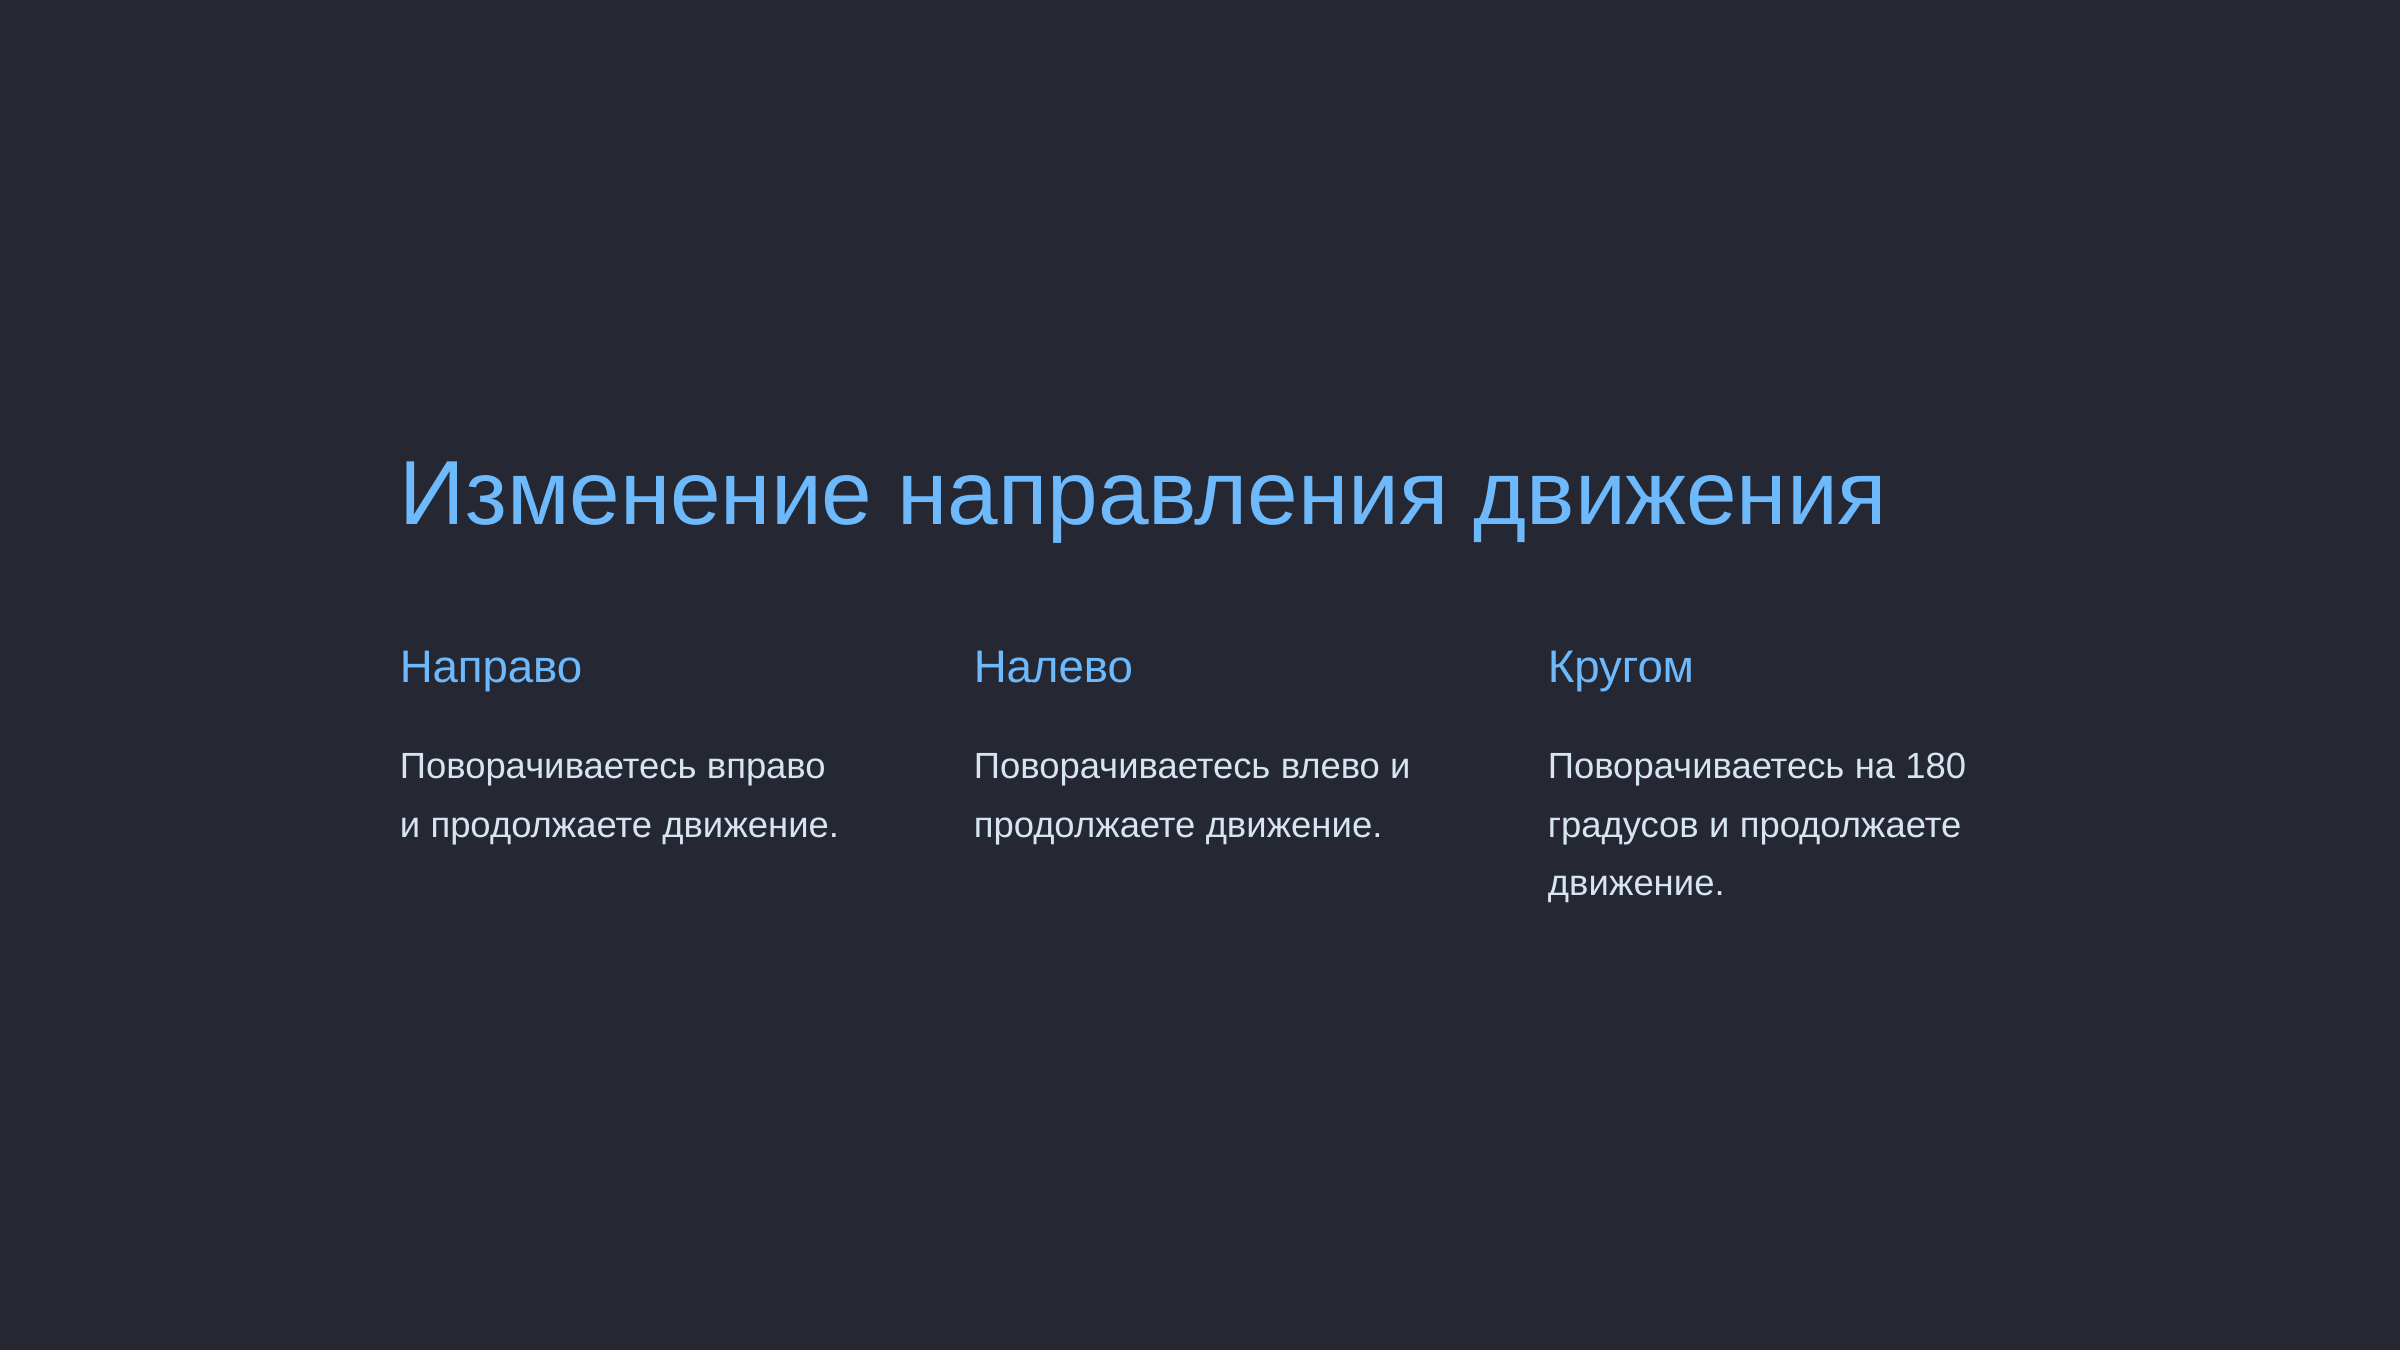

Изменение направления движения
Направо
Налево
Кругом
Поворачиваетесь вправо и продолжаете движение.
Поворачиваетесь влево и продолжаете движение.
Поворачиваетесь на 180 градусов и продолжаете движение.